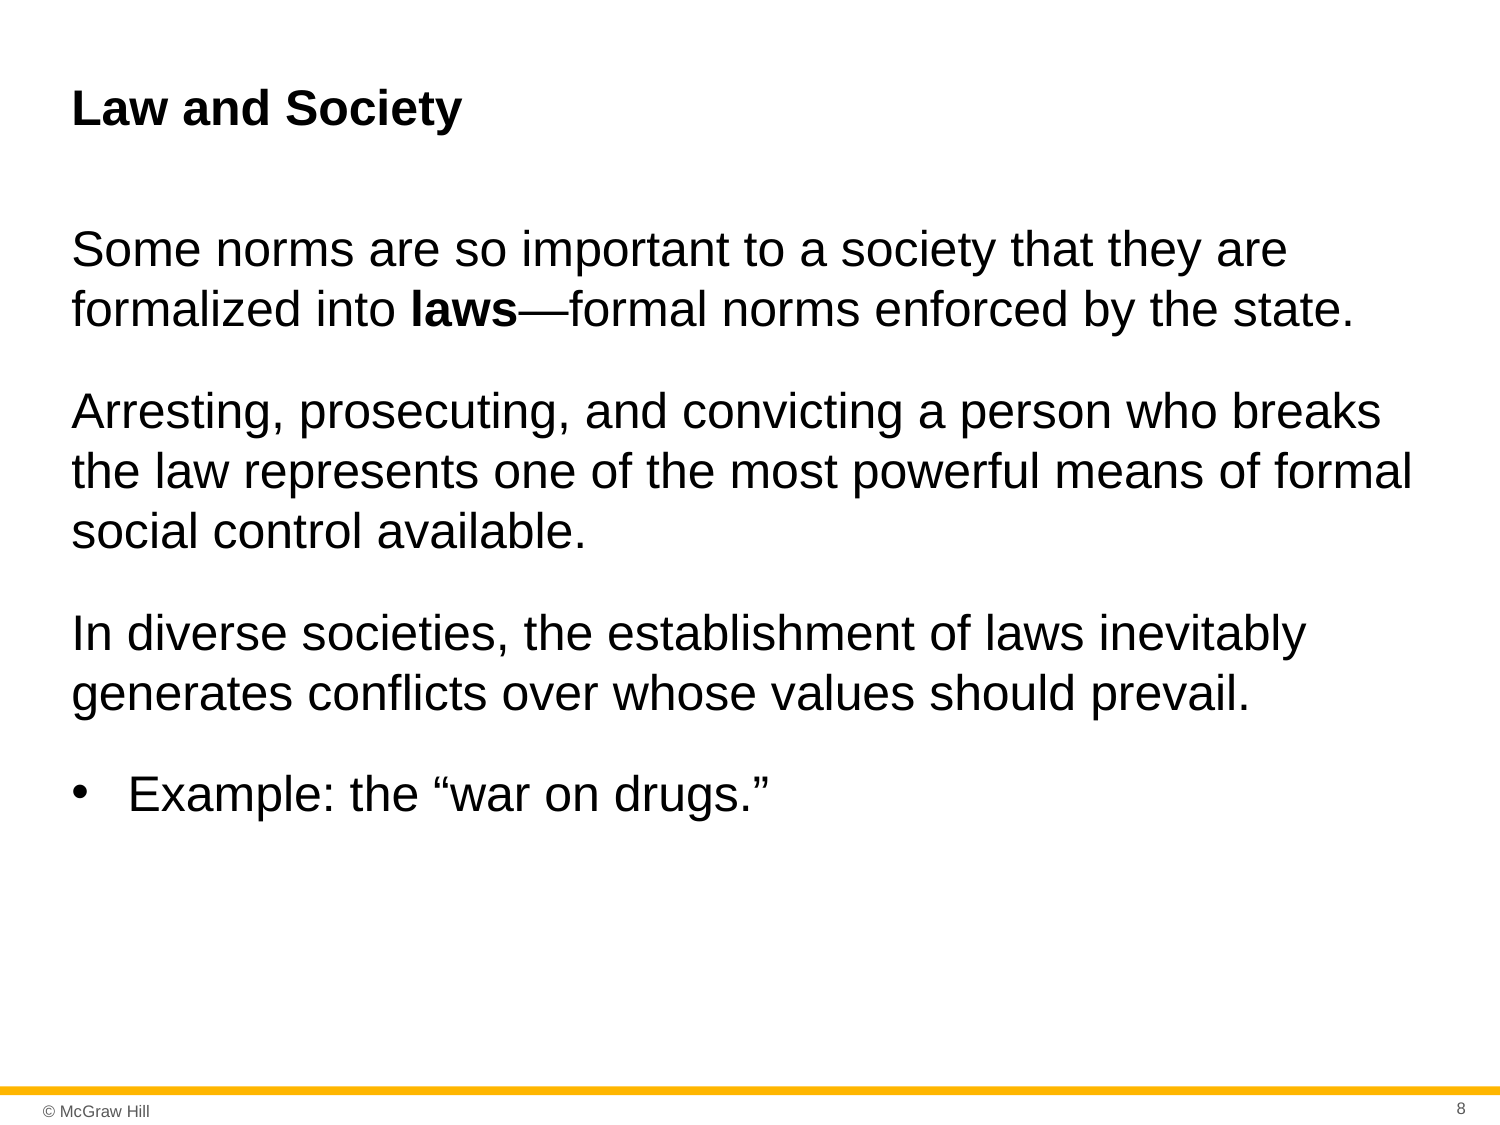

# Law and Society
Some norms are so important to a society that they are formalized into laws—formal norms enforced by the state.
Arresting, prosecuting, and convicting a person who breaks the law represents one of the most powerful means of formal social control available.
In diverse societies, the establishment of laws inevitably generates conflicts over whose values should prevail.
Example: the “war on drugs.”